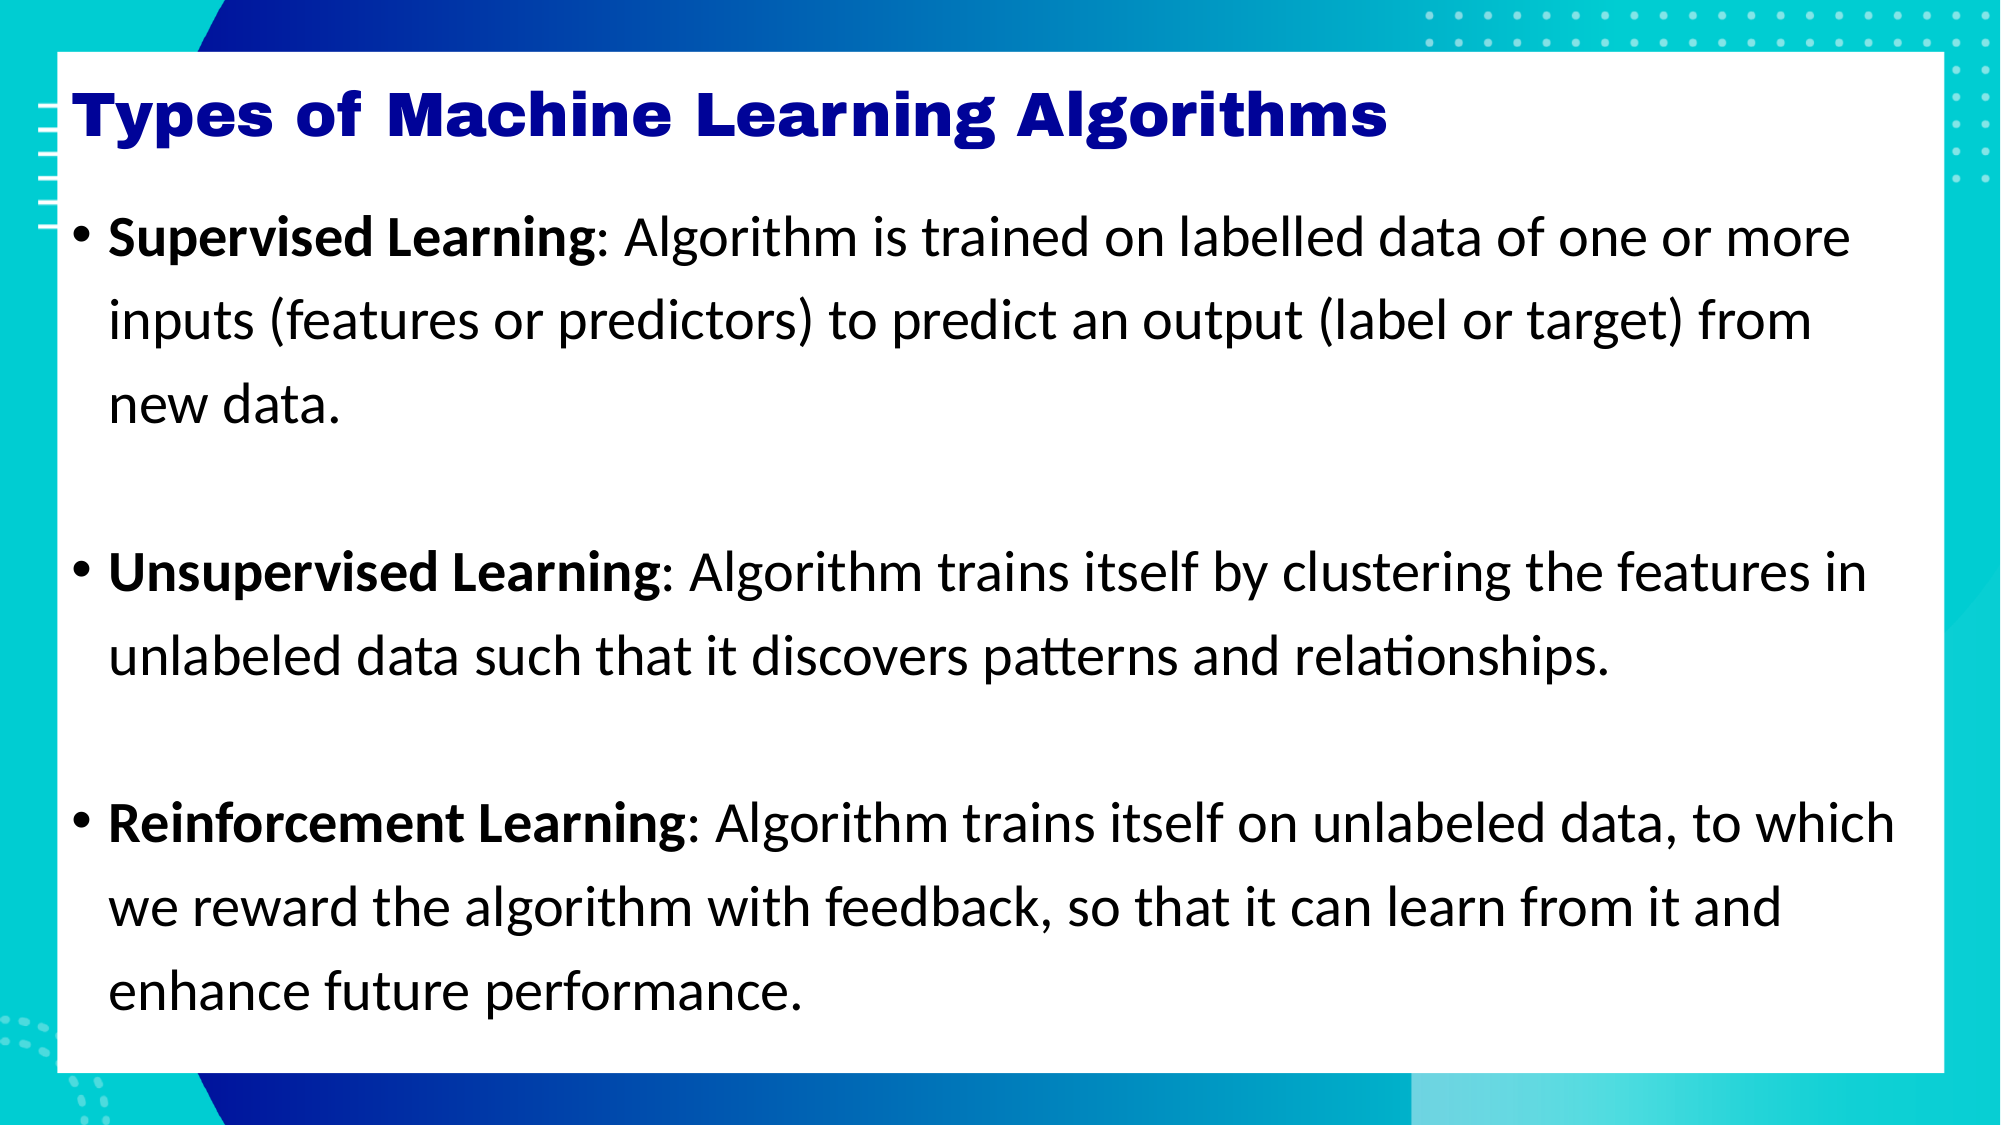

# Types of Machine Learning Algorithms
Supervised Learning: Algorithm is trained on labelled data of one or more inputs (features or predictors) to predict an output (label or target) from new data.

Unsupervised Learning: Algorithm trains itself by clustering the features in unlabeled data such that it discovers patterns and relationships.

Reinforcement Learning: Algorithm trains itself on unlabeled data, to which we reward the algorithm with feedback, so that it can learn from it and enhance future performance.